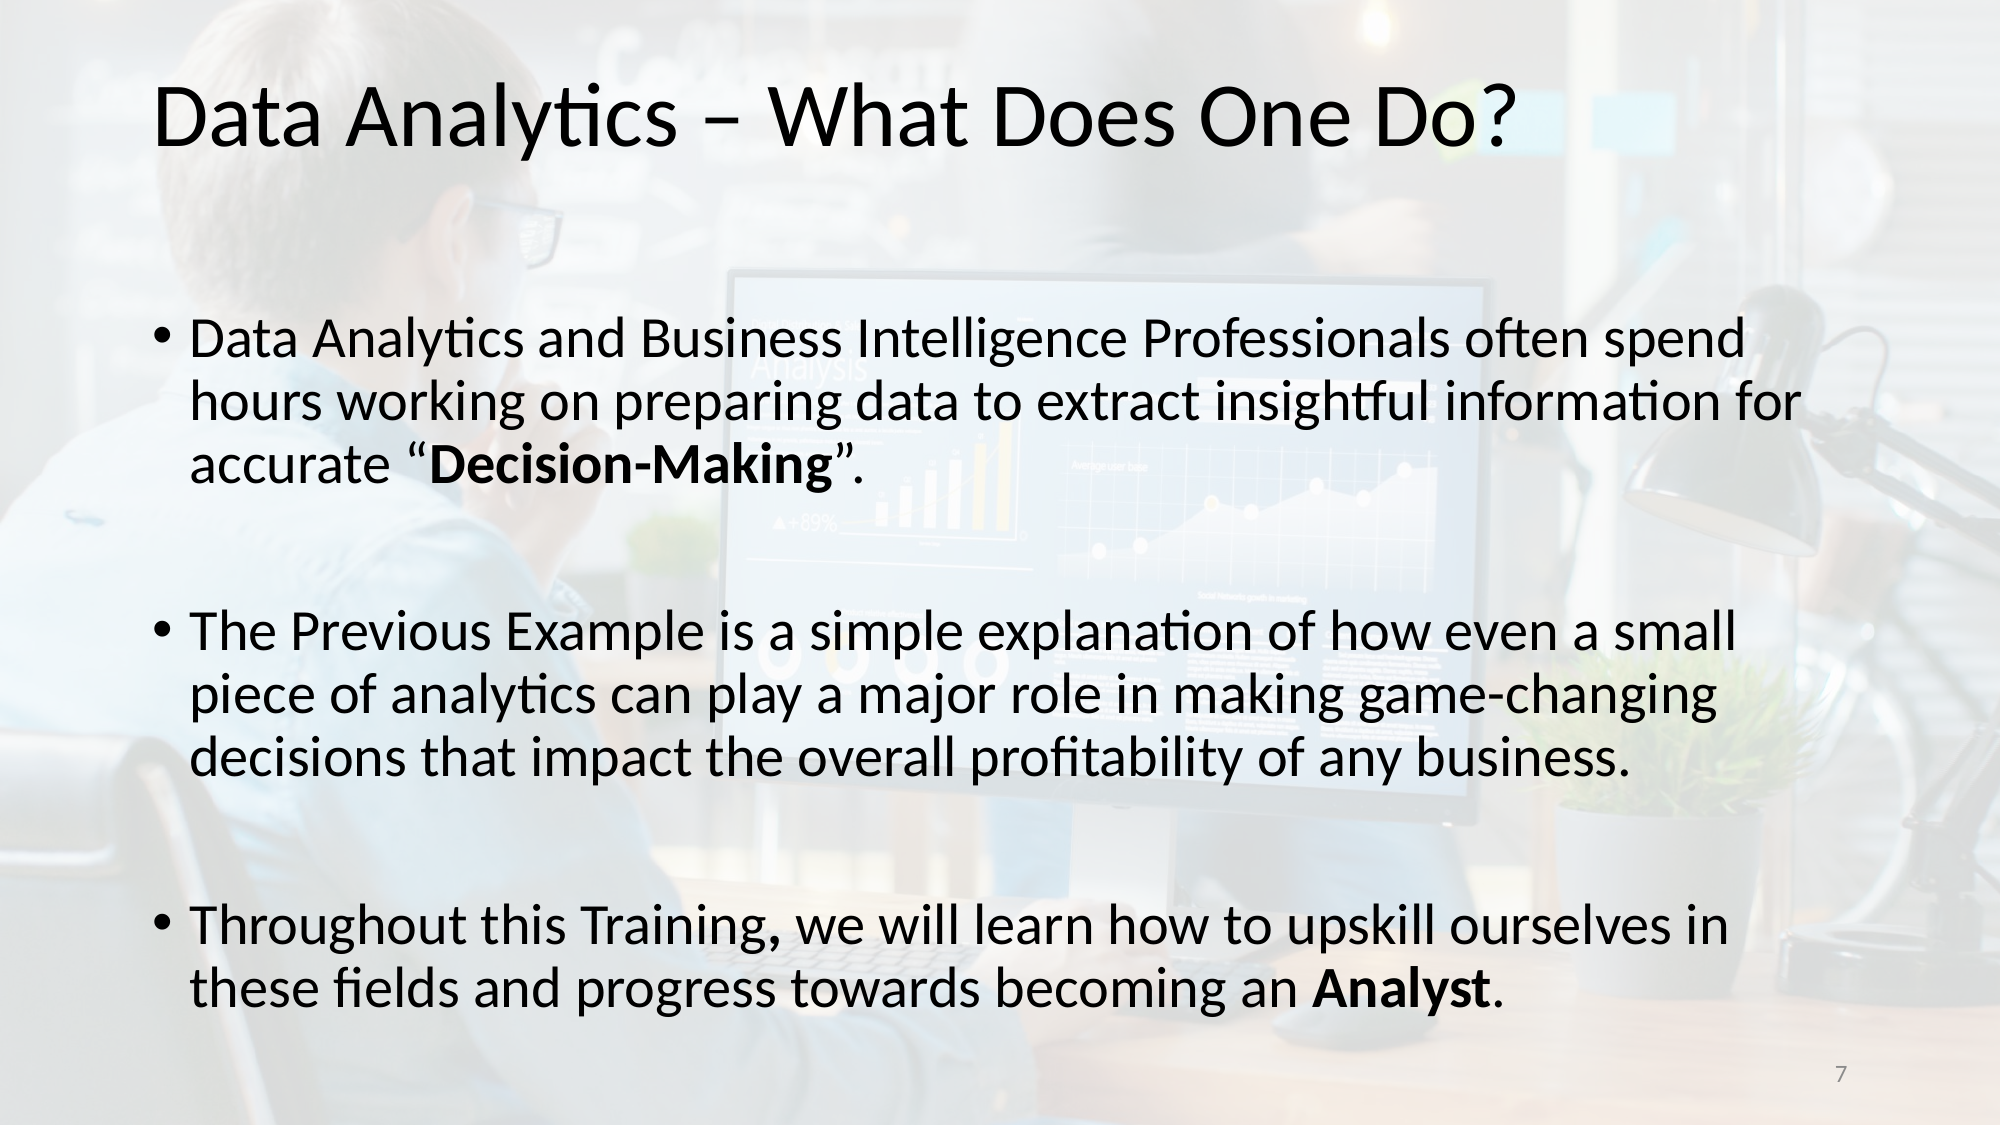

Data Analytics – What Does One Do?
Data Analytics and Business Intelligence Professionals often spend hours working on preparing data to extract insightful information for accurate “Decision-Making”.

The Previous Example is a simple explanation of how even a small piece of analytics can play a major role in making game-changing decisions that impact the overall profitability of any business.

Throughout this Training, we will learn how to upskill ourselves in these fields and progress towards becoming an Analyst.
7